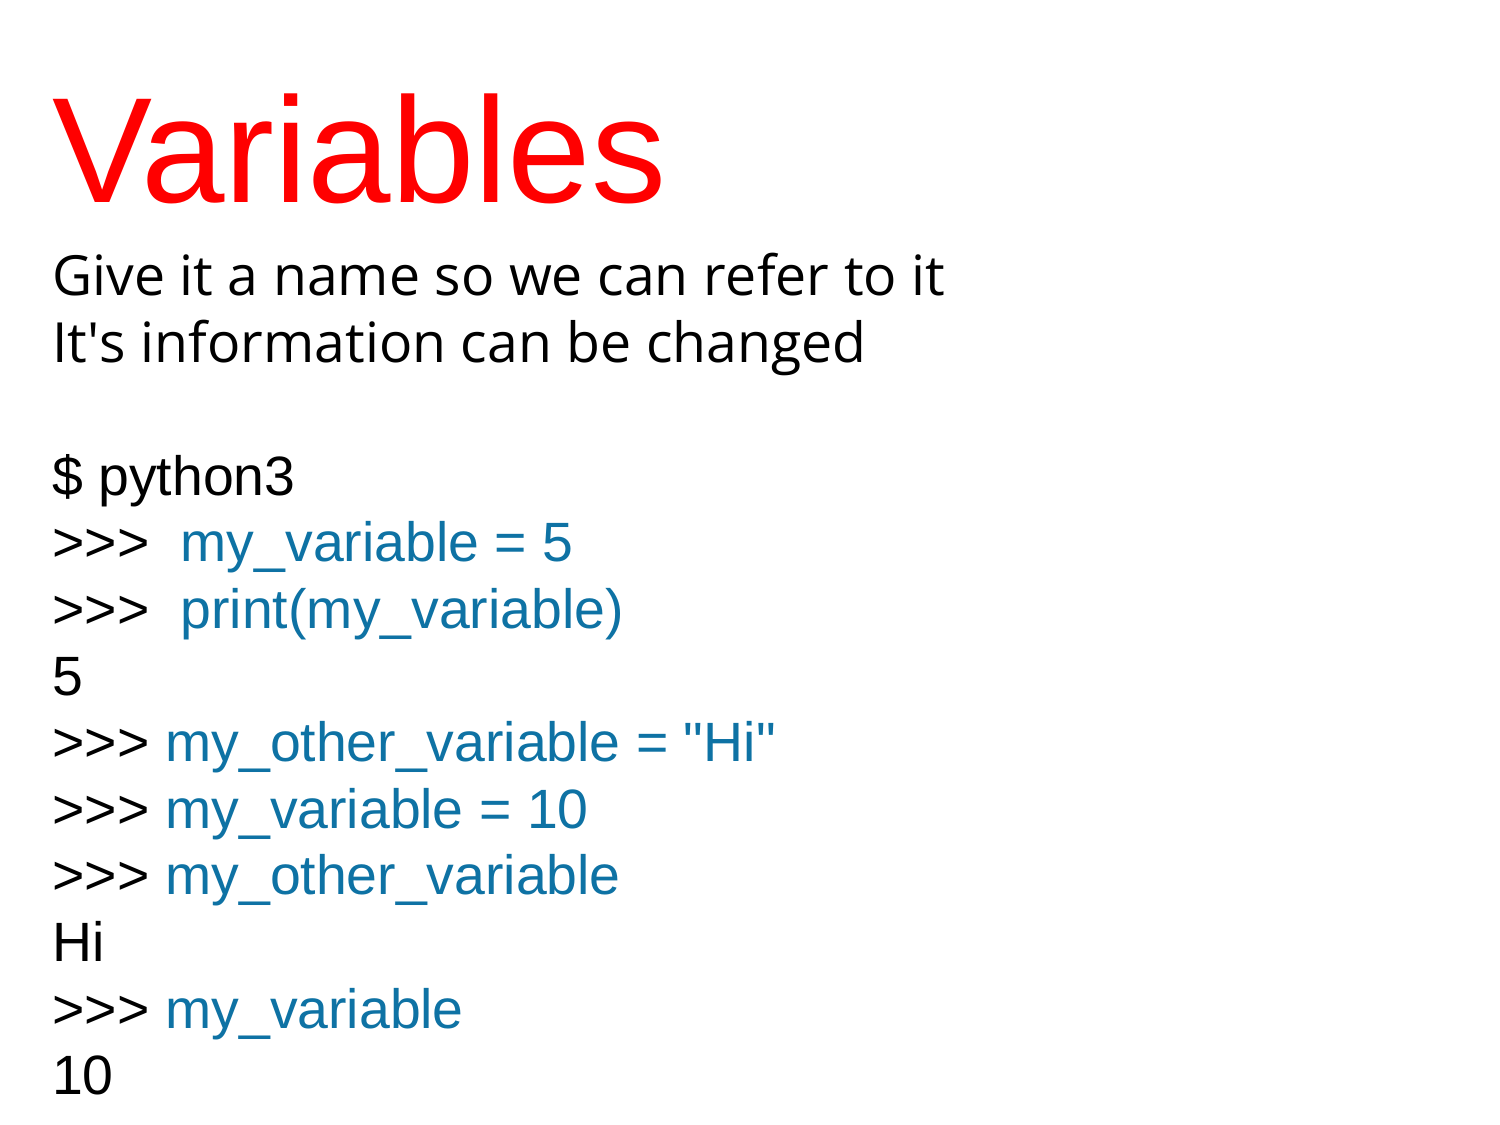

# Variables
Give it a name so we can refer to it
It's information can be changed

$ python3
>>>  my_variable = 5
>>>  print(my_variable)
5
>>> my_other_variable = "Hi"
>>> my_variable = 10
>>> my_other_variable
Hi
>>> my_variable
10